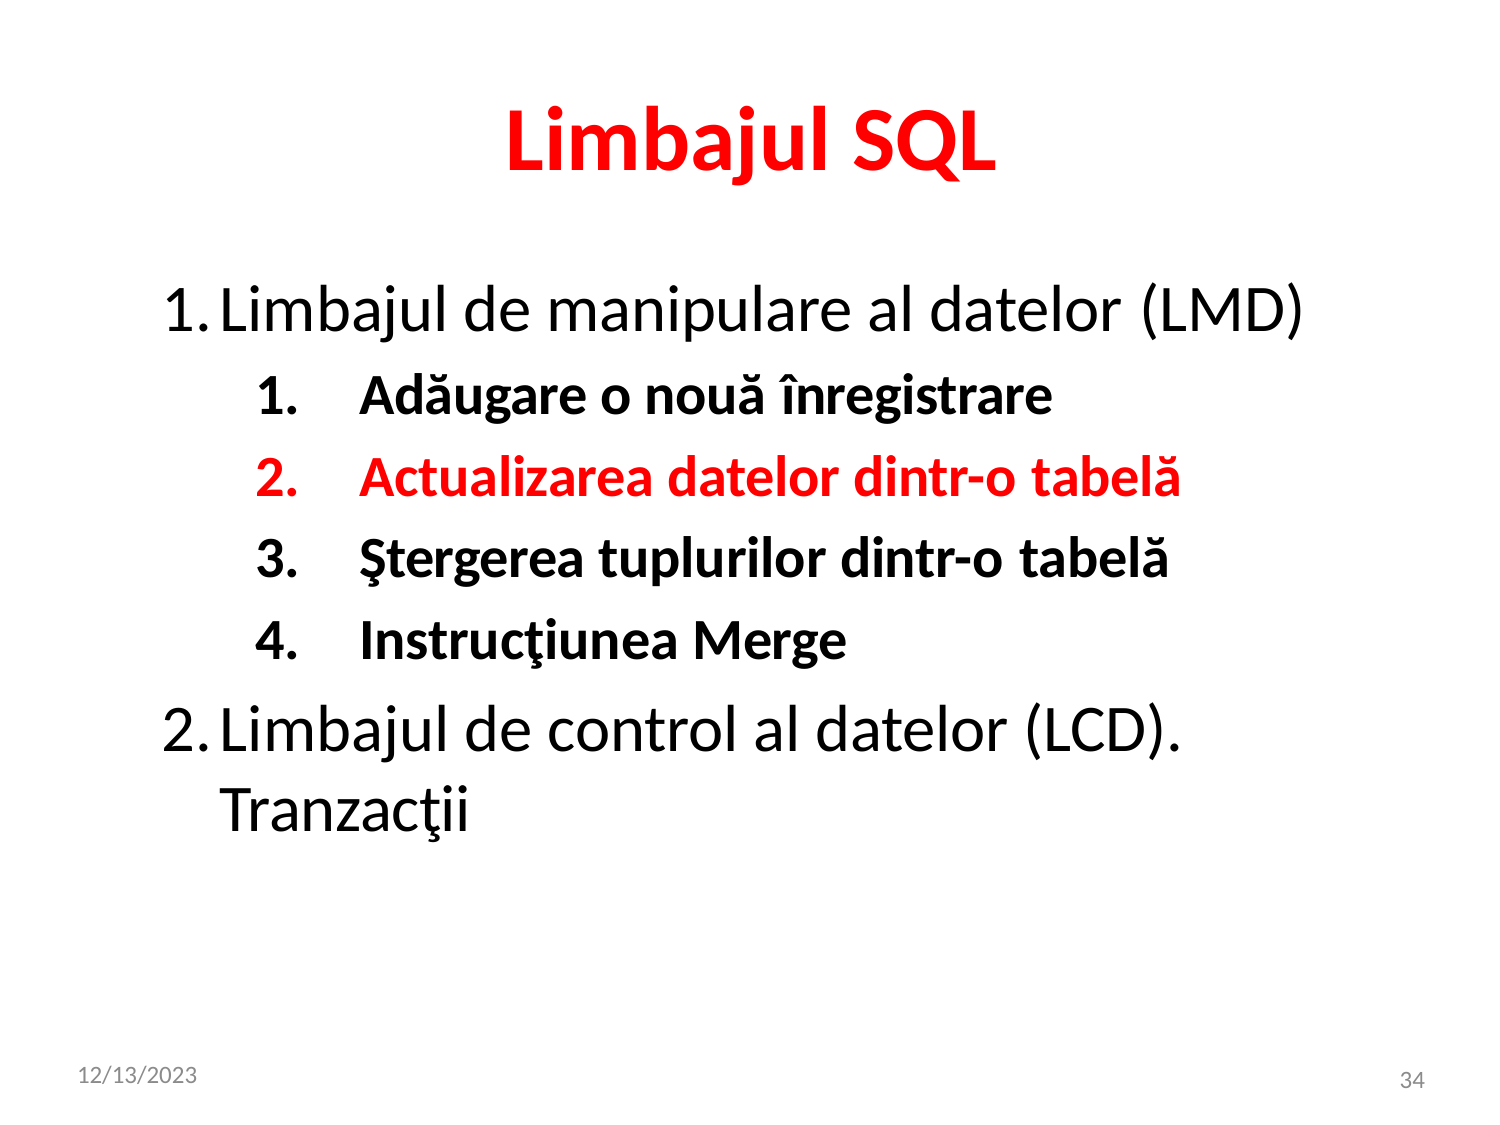

# Limbajul SQL
Limbajul de manipulare al datelor (LMD)
Adăugare o nouă înregistrare
Actualizarea datelor dintr-o tabelă
Ştergerea tuplurilor dintr-o tabelă
Instrucţiunea Merge
Limbajul de control al datelor (LCD). Tranzacţii
12/13/2023
34